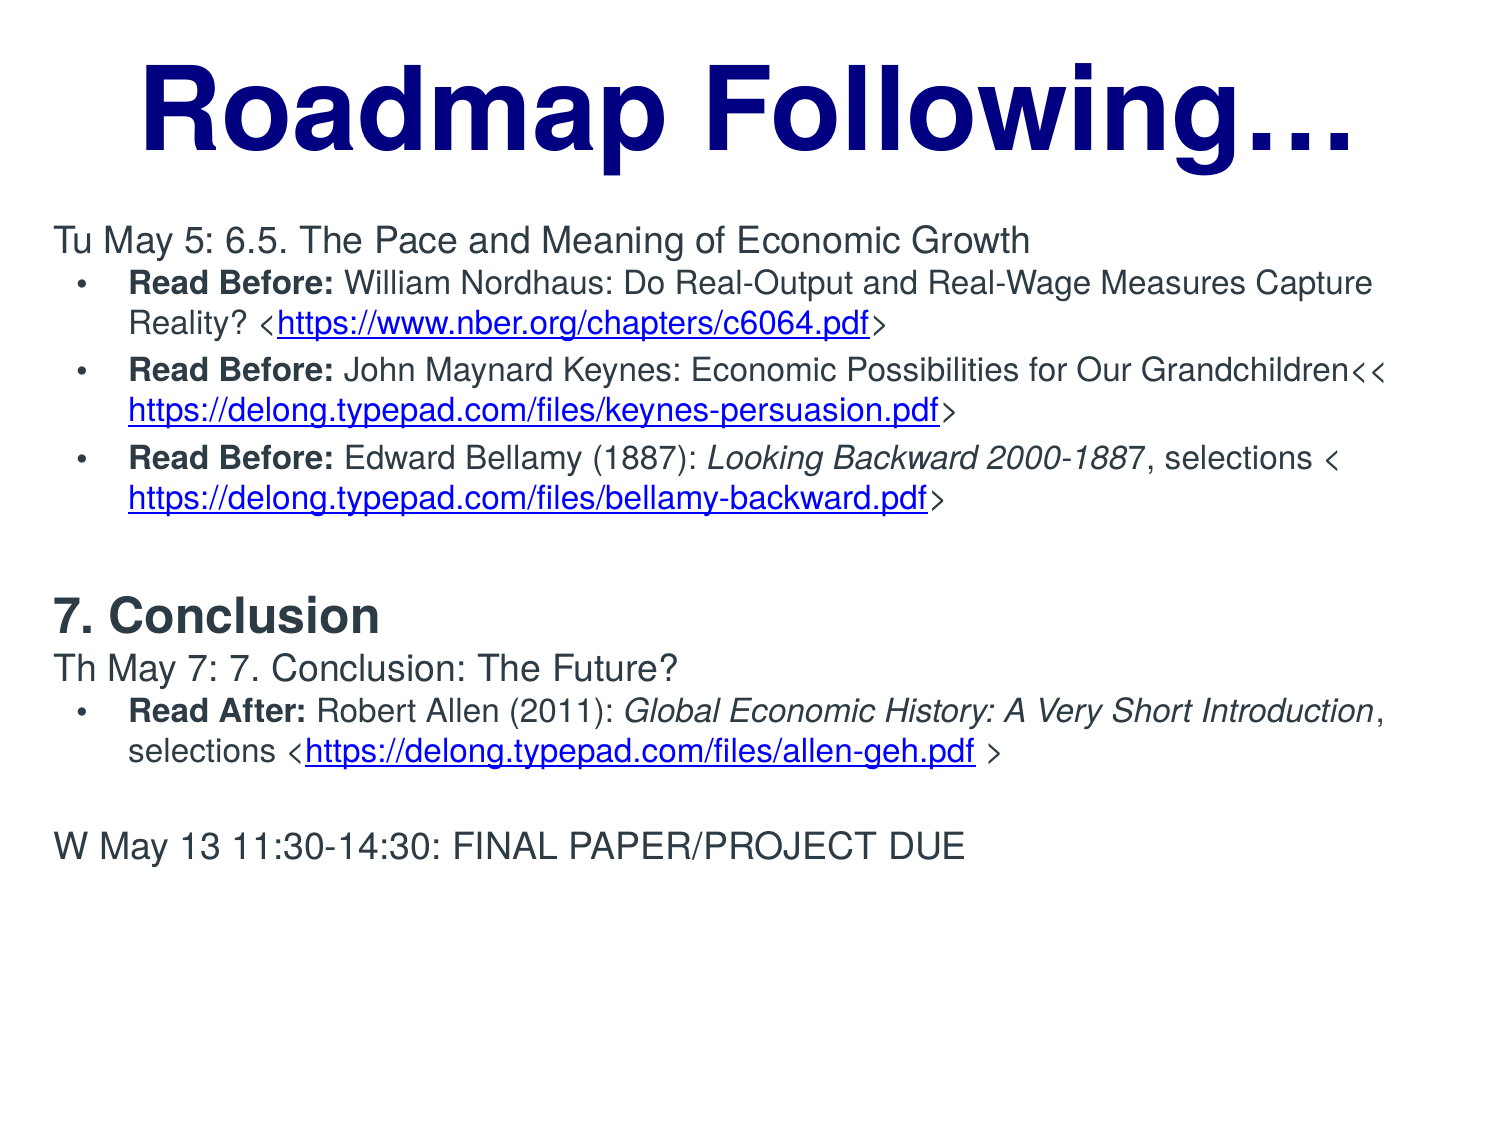

Roadmap Following…
Tu May 5: 6.5. The Pace and Meaning of Economic Growth
Read Before: William Nordhaus: Do Real-Output and Real-Wage Measures Capture Reality? <https://www.nber.org/chapters/c6064.pdf>
Read Before: John Maynard Keynes: Economic Possibilities for Our Grandchildren<<https://delong.typepad.com/files/keynes-persuasion.pdf>
Read Before: Edward Bellamy (1887): Looking Backward 2000-1887, selections <https://delong.typepad.com/files/bellamy-backward.pdf>

7. Conclusion
Th May 7: 7. Conclusion: The Future?
Read After: Robert Allen (2011): Global Economic History: A Very Short Introduction, selections <https://delong.typepad.com/files/allen-geh.pdf >

W May 13 11:30-14:30: FINAL PAPER/PROJECT DUE